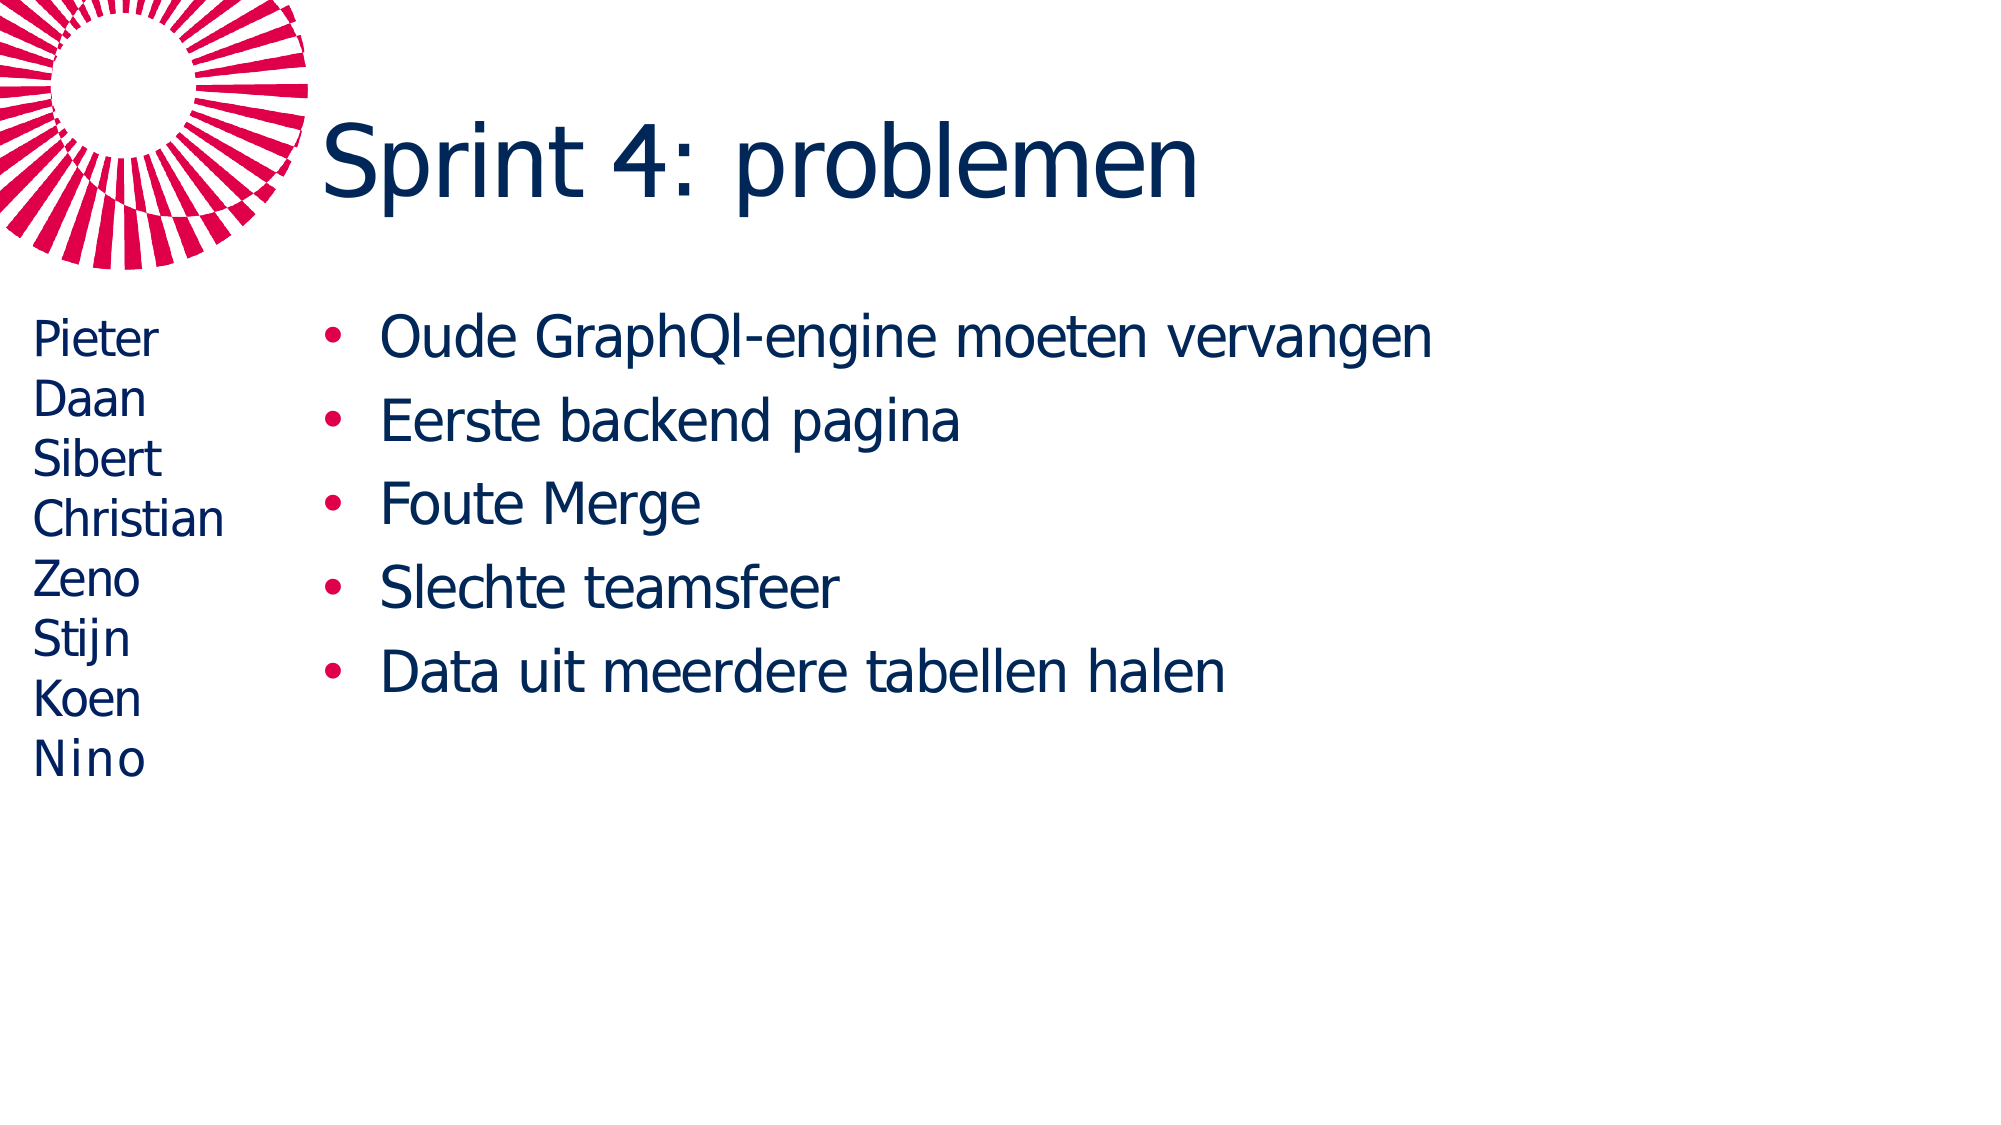

# Sprint 4: problemen
Pieter
Daan
Sibert
Christian
Zeno
Stijn
Koen
Nino
Oude GraphQl-engine moeten vervangen
Eerste backend pagina
Foute Merge
Slechte teamsfeer
Data uit meerdere tabellen halen